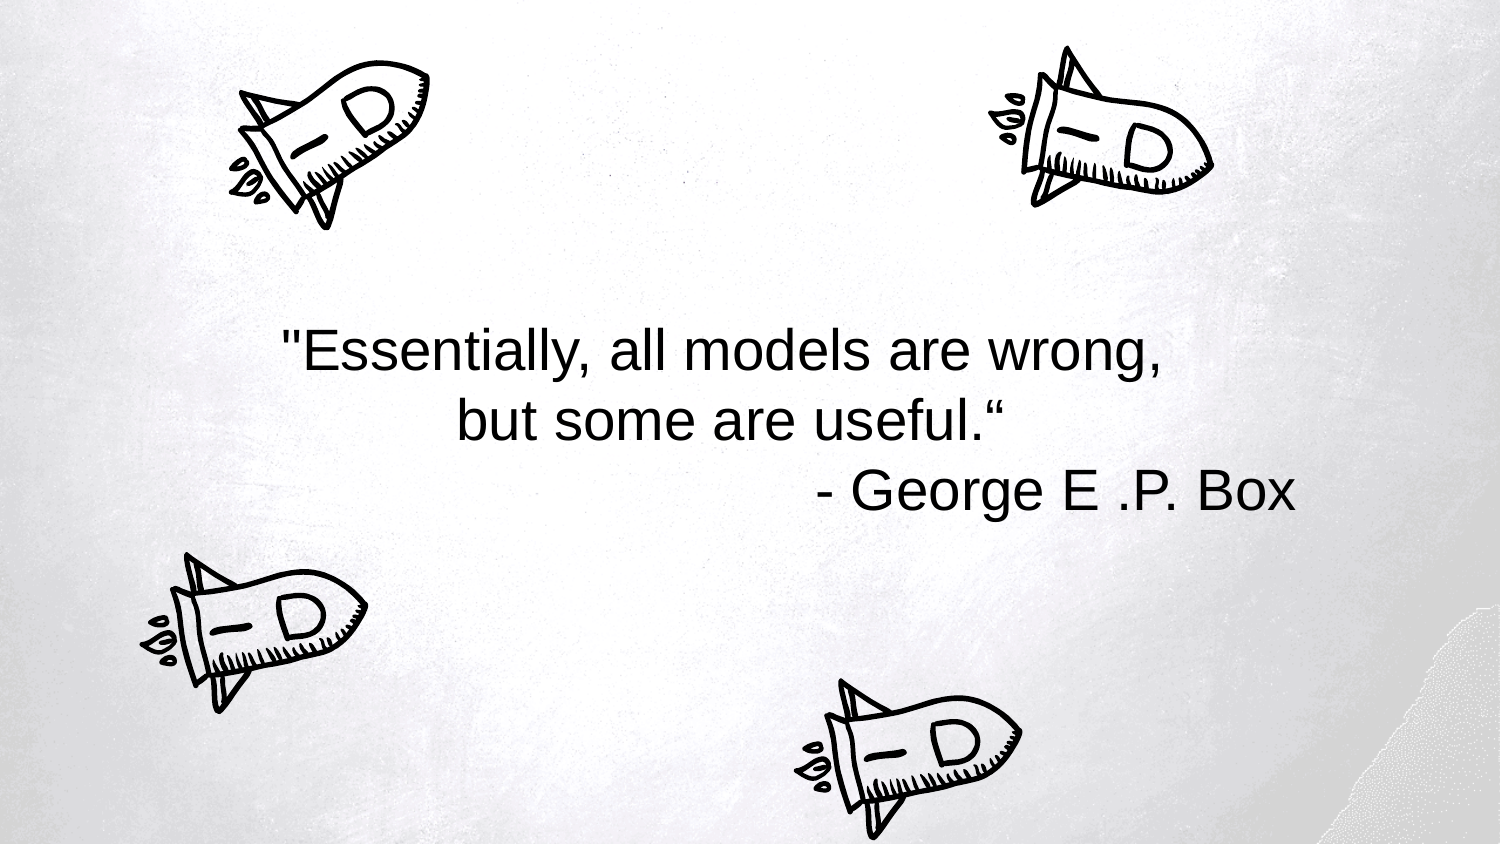

"Essentially, all models are wrong,
but some are useful.“
- George E .P. Box